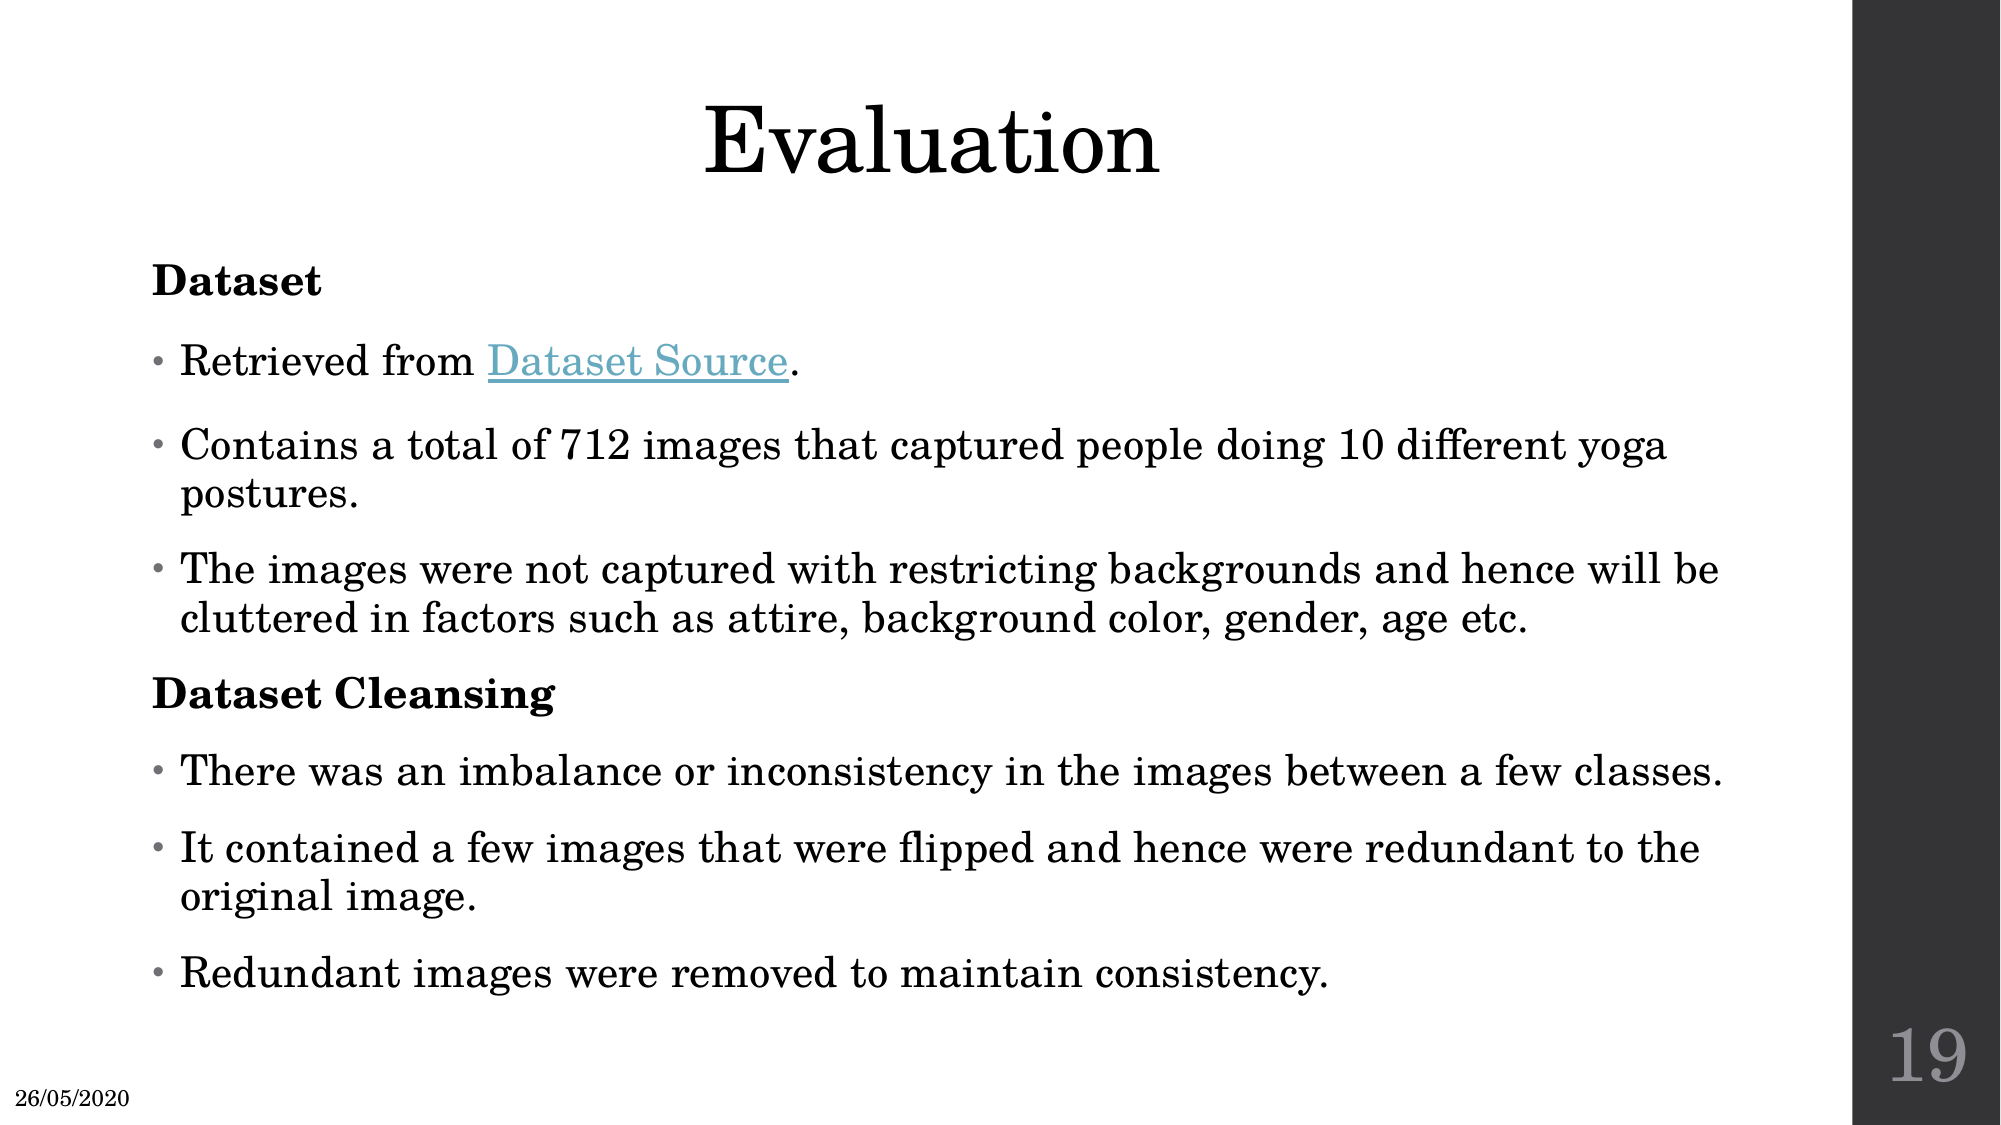

# Evaluation
Dataset
Retrieved from Dataset Source.
Contains a total of 712 images that captured people doing 10 diﬀerent yoga postures.
The images were not captured with restricting backgrounds and hence will be cluttered in factors such as attire, background color, gender, age etc.
Dataset Cleansing
There was an imbalance or inconsistency in the images between a few classes.
It contained a few images that were ﬂipped and hence were redundant to the original image.
Redundant images were removed to maintain consistency.

19
26/05/2020